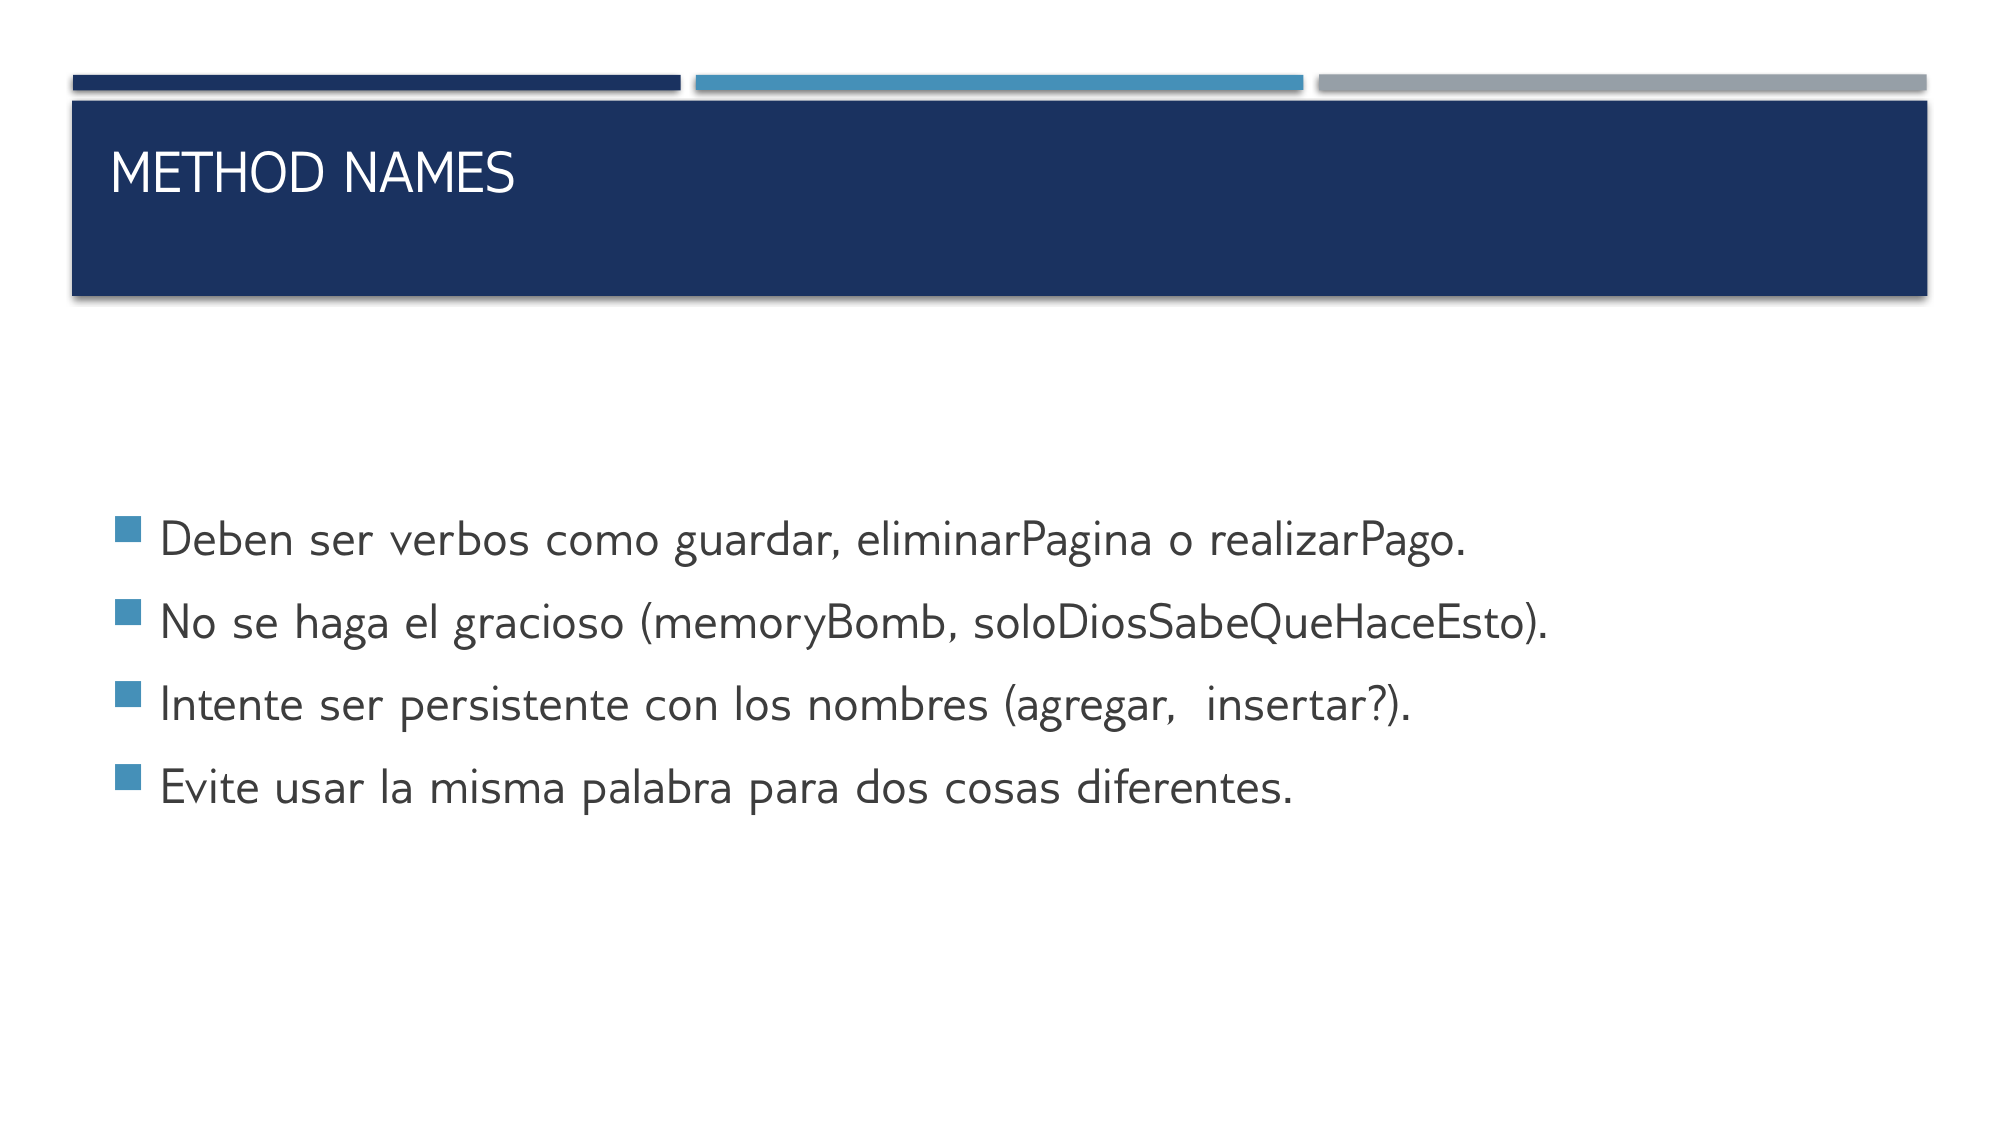

# Method Names
Deben ser verbos como guardar, eliminarPagina o realizarPago.
No se haga el gracioso (memoryBomb, soloDiosSabeQueHaceEsto).
Intente ser persistente con los nombres (agregar,  insertar?).
Evite usar la misma palabra para dos cosas diferentes.